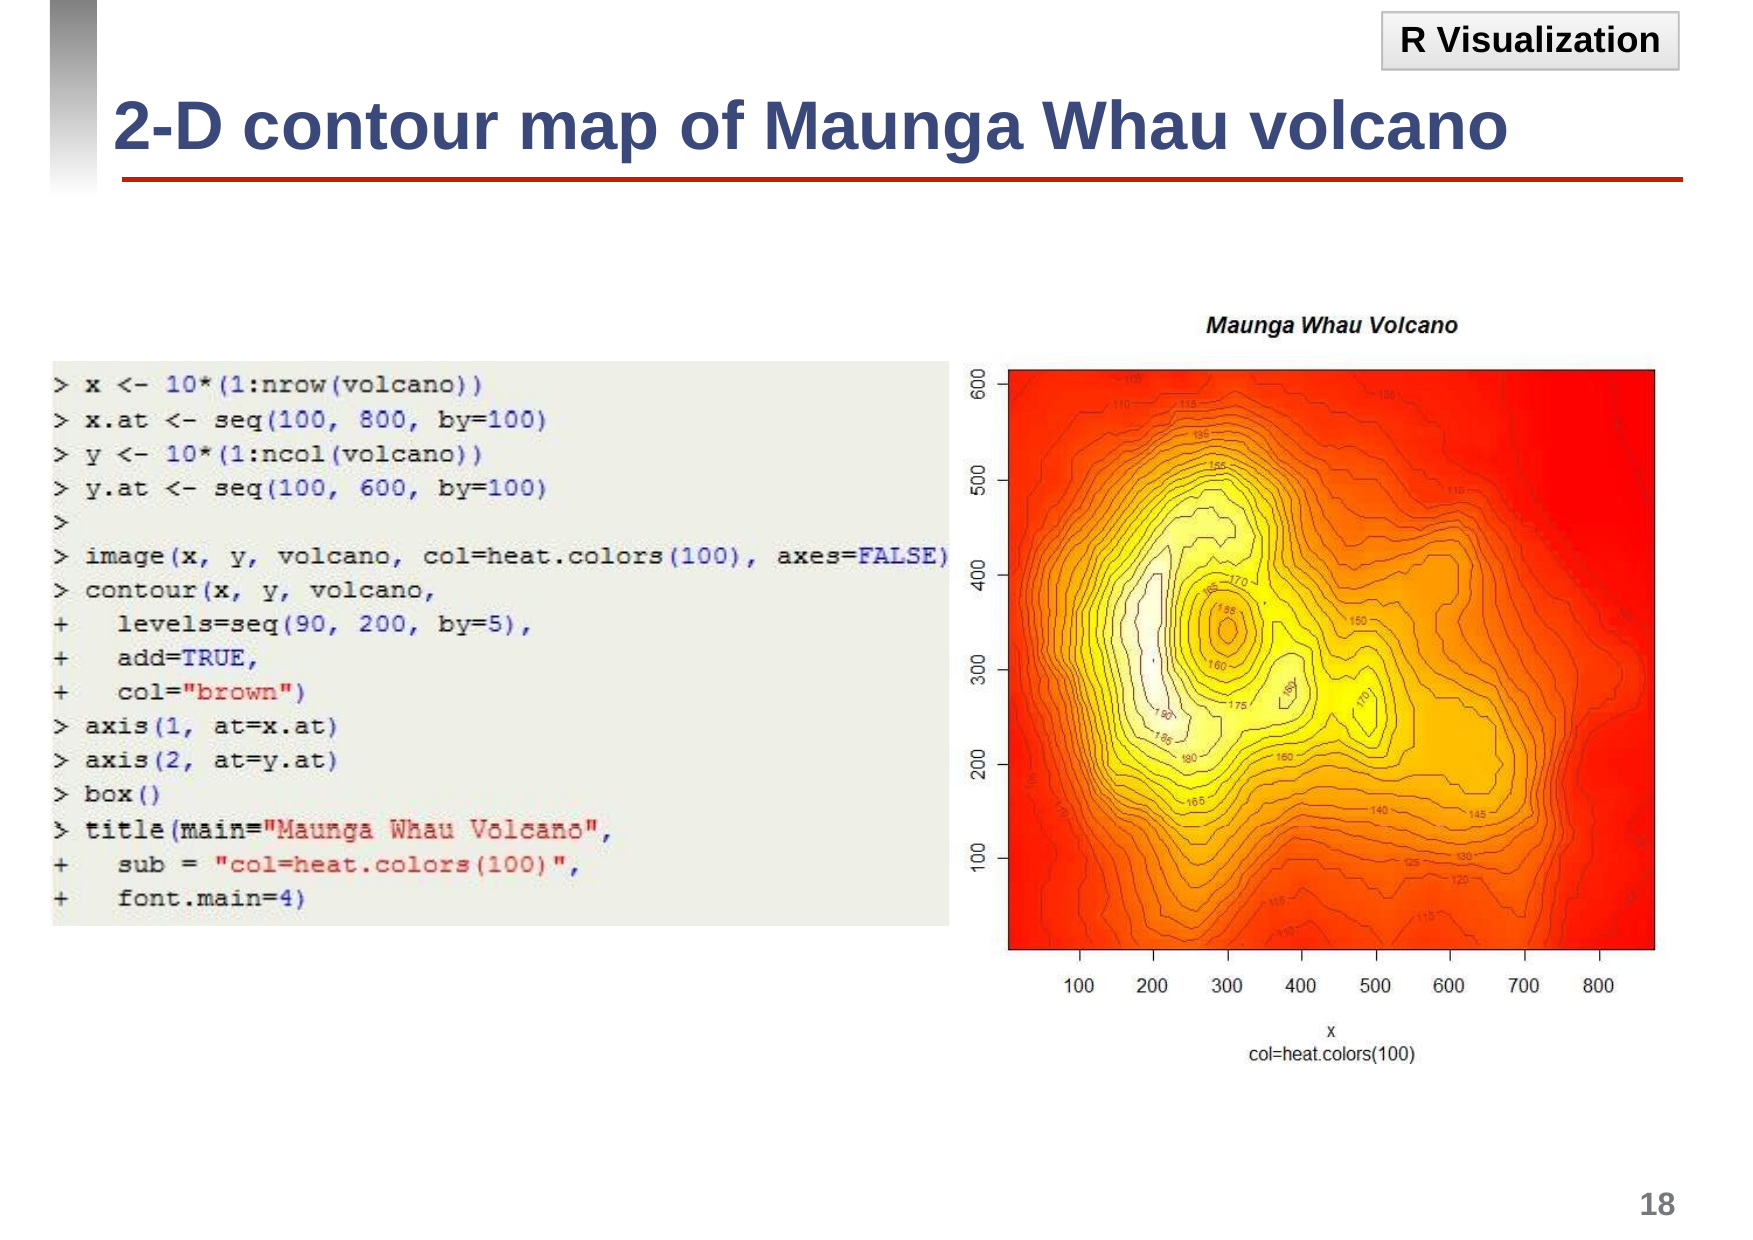

R Visualization
# 2-D contour map of Maunga Whau volcano

18